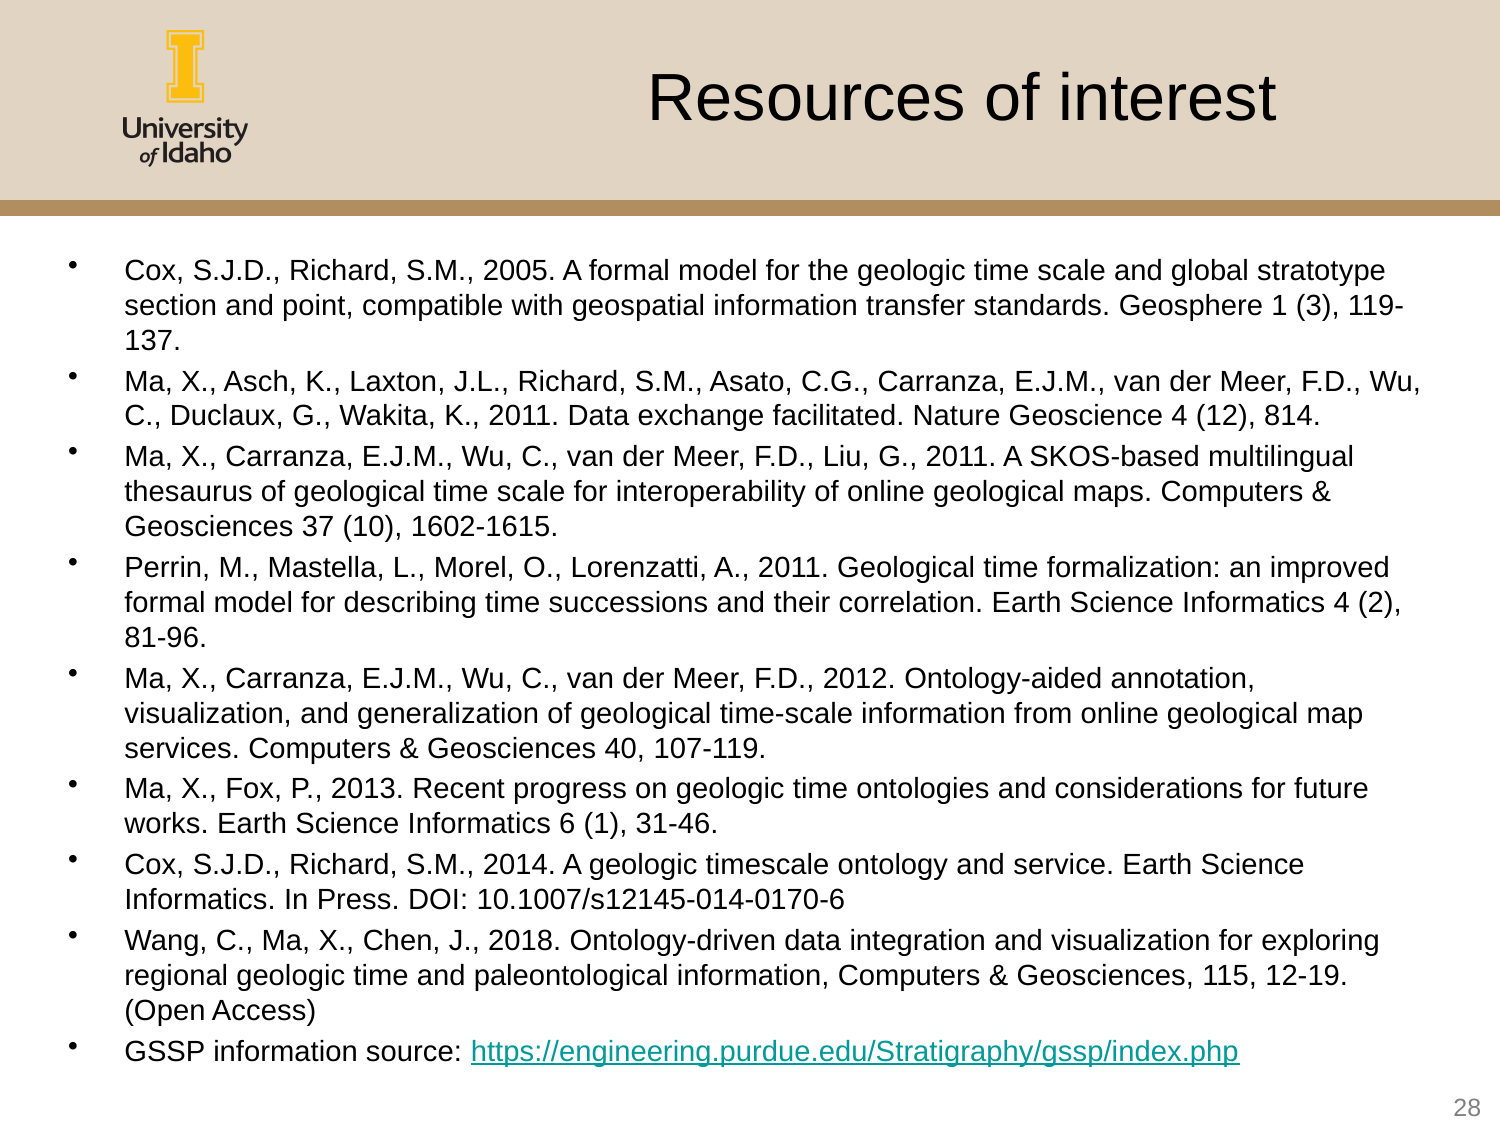

# Resources of interest
Cox, S.J.D., Richard, S.M., 2005. A formal model for the geologic time scale and global stratotype section and point, compatible with geospatial information transfer standards. Geosphere 1 (3), 119-137.
Ma, X., Asch, K., Laxton, J.L., Richard, S.M., Asato, C.G., Carranza, E.J.M., van der Meer, F.D., Wu, C., Duclaux, G., Wakita, K., 2011. Data exchange facilitated. Nature Geoscience 4 (12), 814.
Ma, X., Carranza, E.J.M., Wu, C., van der Meer, F.D., Liu, G., 2011. A SKOS-based multilingual thesaurus of geological time scale for interoperability of online geological maps. Computers & Geosciences 37 (10), 1602-1615.
Perrin, M., Mastella, L., Morel, O., Lorenzatti, A., 2011. Geological time formalization: an improved formal model for describing time successions and their correlation. Earth Science Informatics 4 (2), 81-96.
Ma, X., Carranza, E.J.M., Wu, C., van der Meer, F.D., 2012. Ontology-aided annotation, visualization, and generalization of geological time-scale information from online geological map services. Computers & Geosciences 40, 107-119.
Ma, X., Fox, P., 2013. Recent progress on geologic time ontologies and considerations for future works. Earth Science Informatics 6 (1), 31-46.
Cox, S.J.D., Richard, S.M., 2014. A geologic timescale ontology and service. Earth Science Informatics. In Press. DOI: 10.1007/s12145-014-0170-6
Wang, C., Ma, X., Chen, J., 2018. Ontology-driven data integration and visualization for exploring regional geologic time and paleontological information, Computers & Geosciences, 115, 12-19. (Open Access)
GSSP information source: https://engineering.purdue.edu/Stratigraphy/gssp/index.php
28